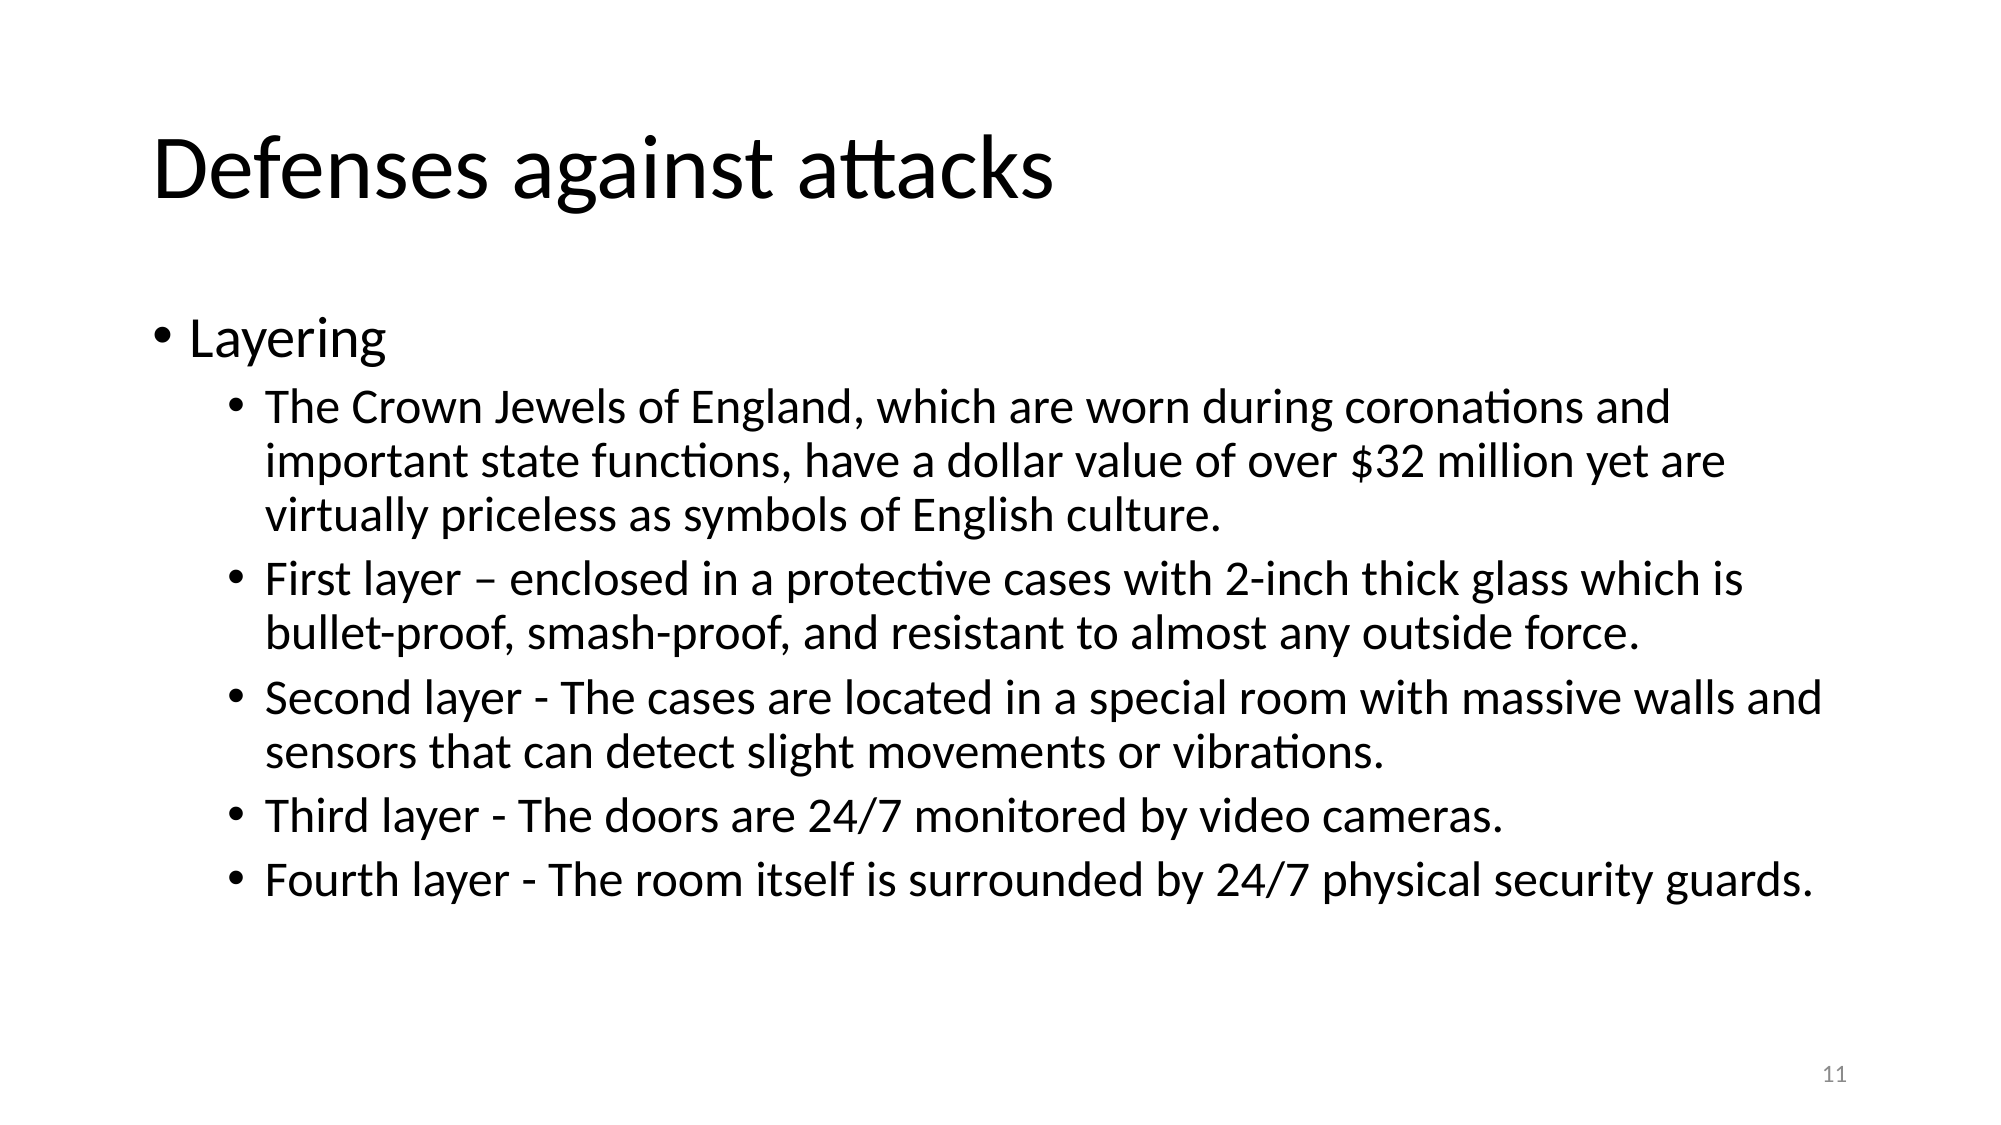

# Defenses against attacks
Layering
The Crown Jewels of England, which are worn during coronations and important state functions, have a dollar value of over $32 million yet are virtually priceless as symbols of English culture.
First layer – enclosed in a protective cases with 2-inch thick glass which is bullet-proof, smash-proof, and resistant to almost any outside force.
Second layer - The cases are located in a special room with massive walls and sensors that can detect slight movements or vibrations.
Third layer - The doors are 24/7 monitored by video cameras.
Fourth layer - The room itself is surrounded by 24/7 physical security guards.

11